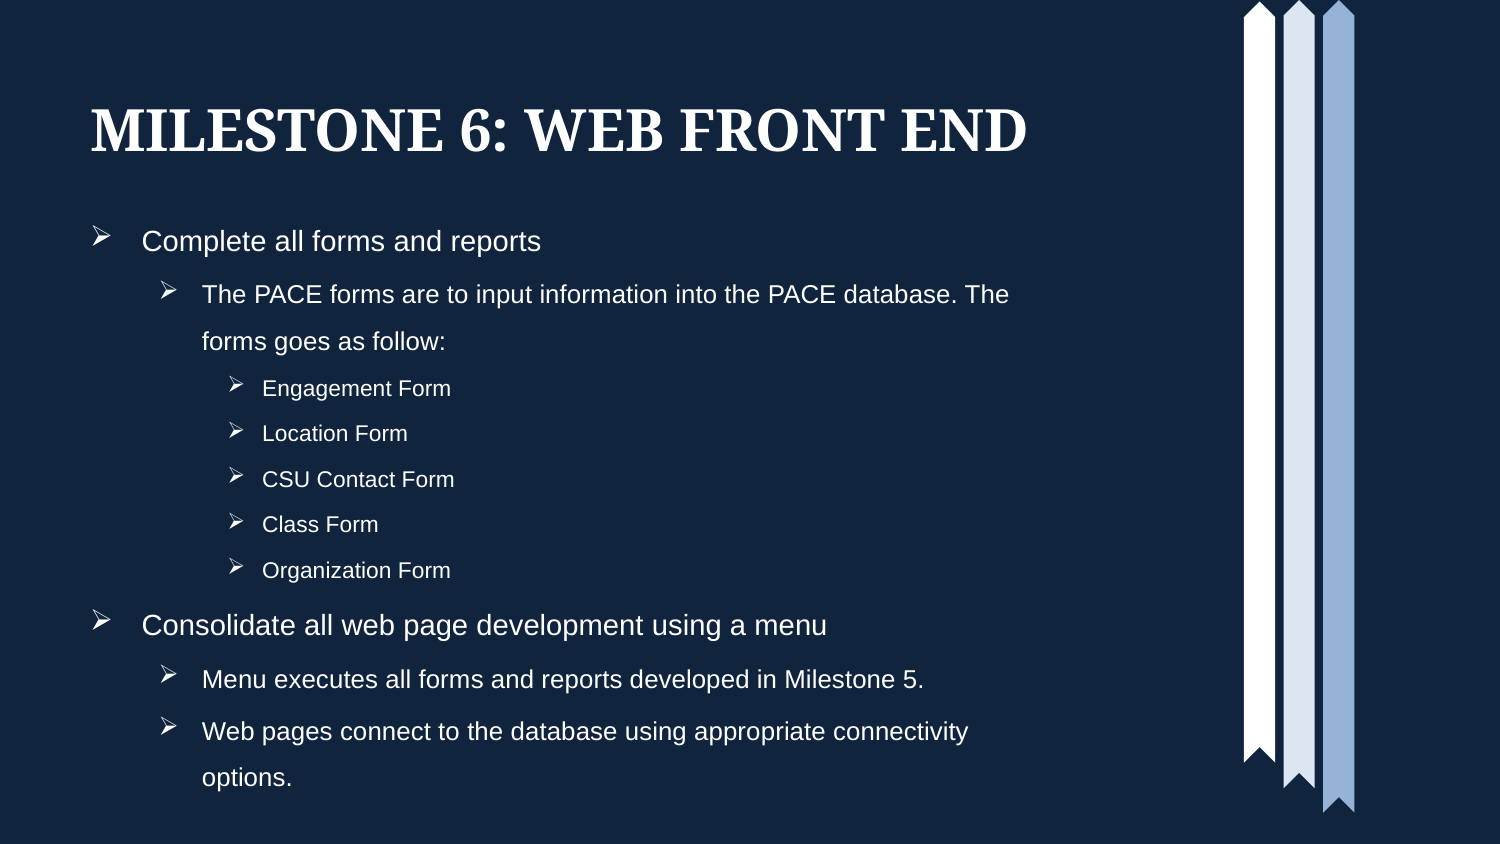

# Milestone 6: Web Front End
Complete all forms and reports
The PACE forms are to input information into the PACE database. The forms goes as follow:
Engagement Form
Location Form
CSU Contact Form
Class Form
Organization Form
Consolidate all web page development using a menu
Menu executes all forms and reports developed in Milestone 5.
Web pages connect to the database using appropriate connectivity options.